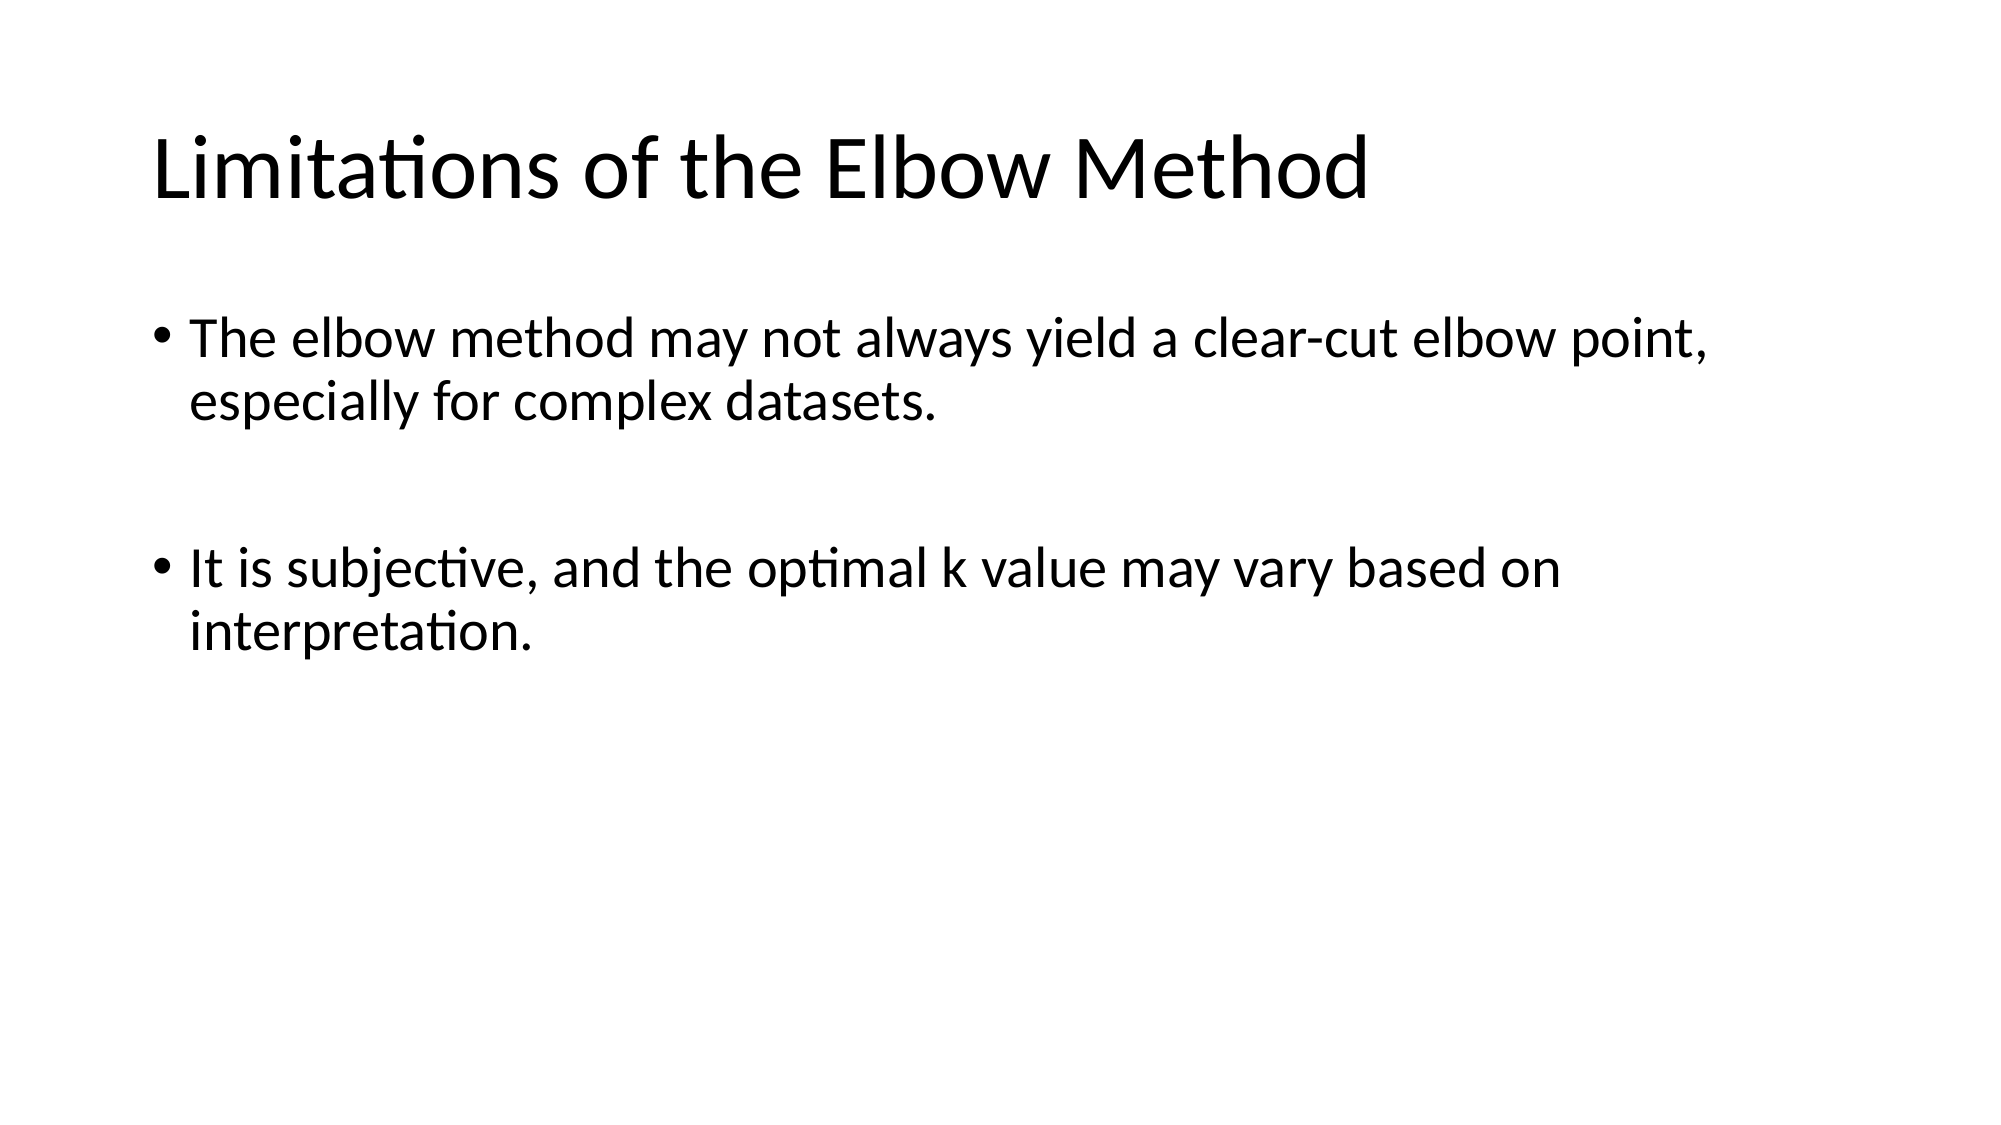

# Limitations of the Elbow Method
The elbow method may not always yield a clear-cut elbow point, especially for complex datasets.

It is subjective, and the optimal k value may vary based on interpretation.